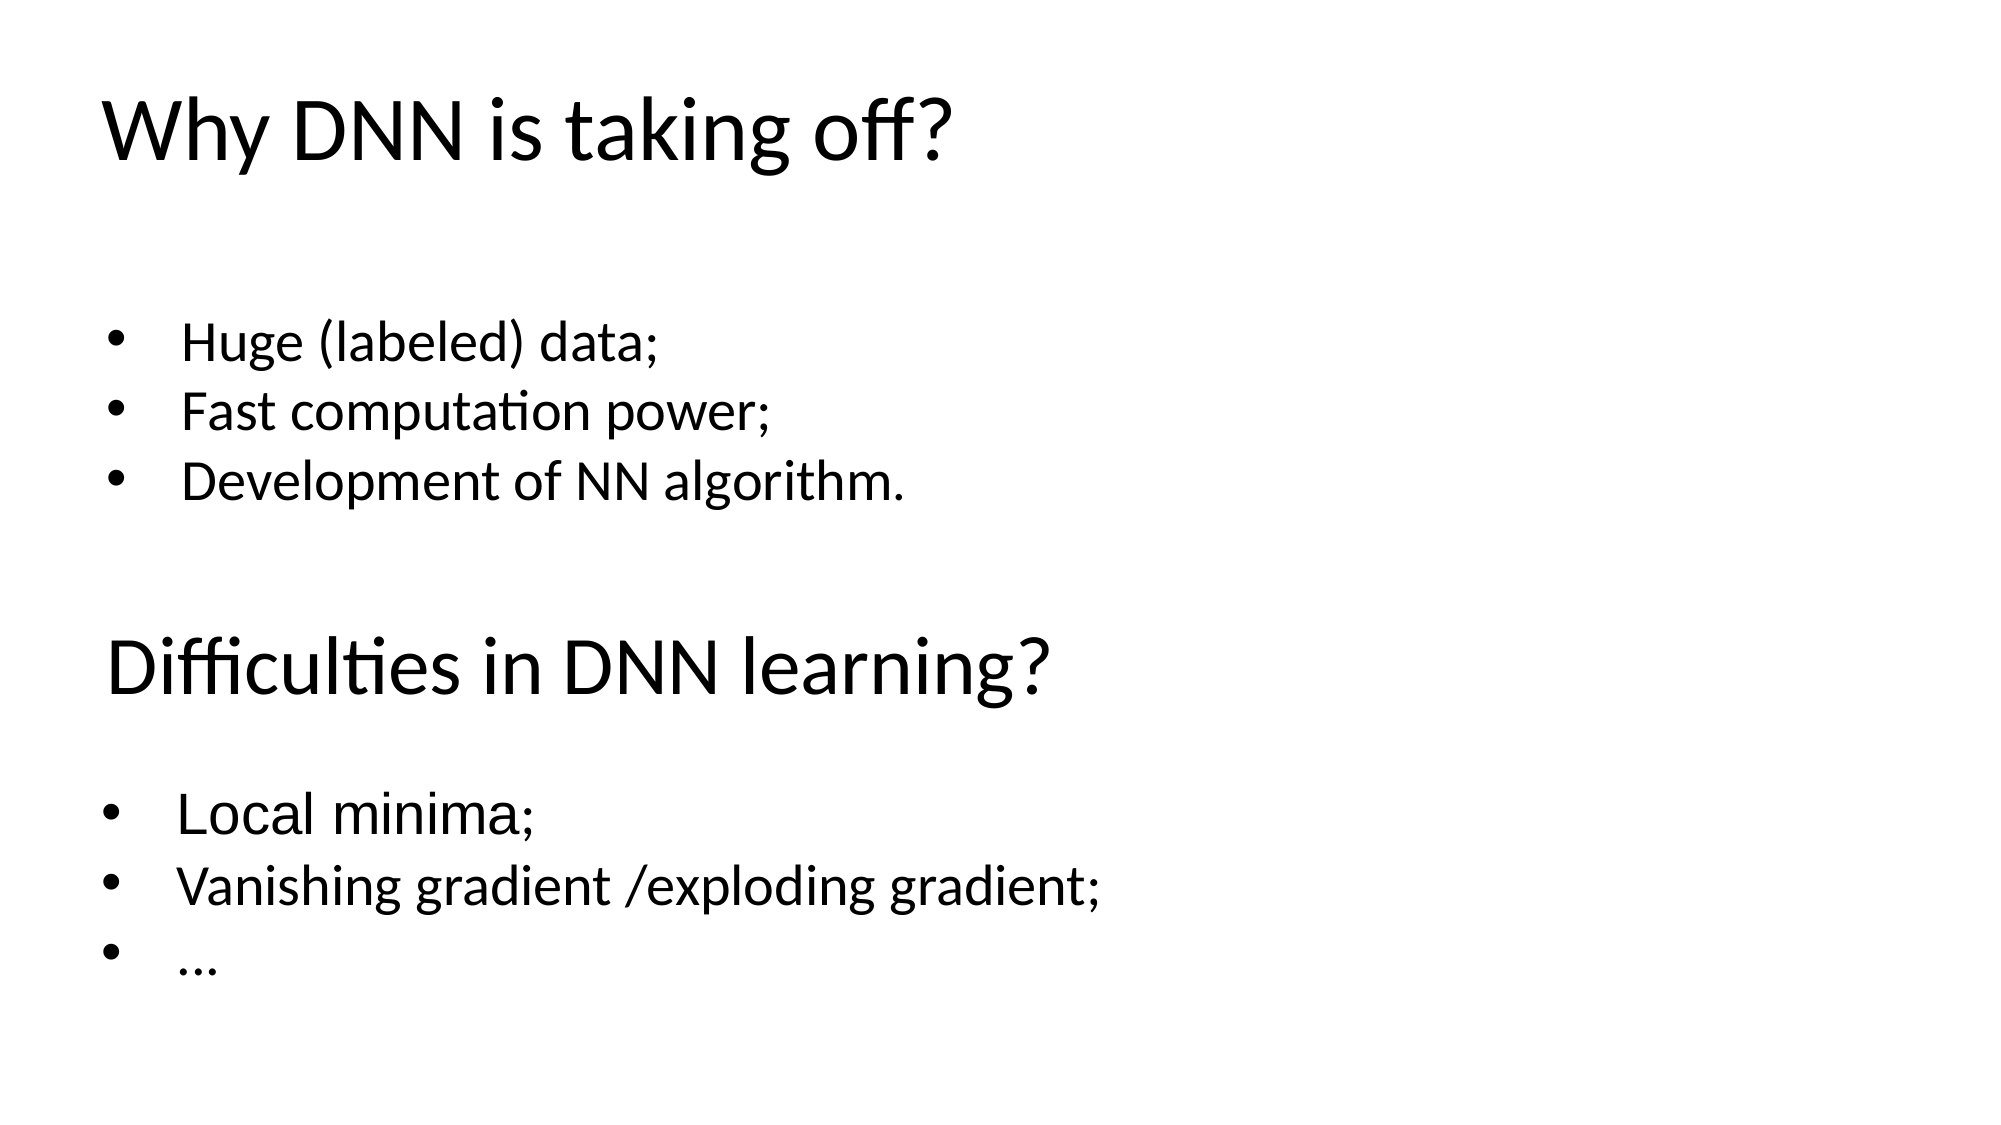

Why DNN is taking off?
Huge (labeled) data;
Fast computation power;
Development of NN algorithm.
Difficulties in DNN learning?
Local minima;
Vanishing gradient /exploding gradient;
...